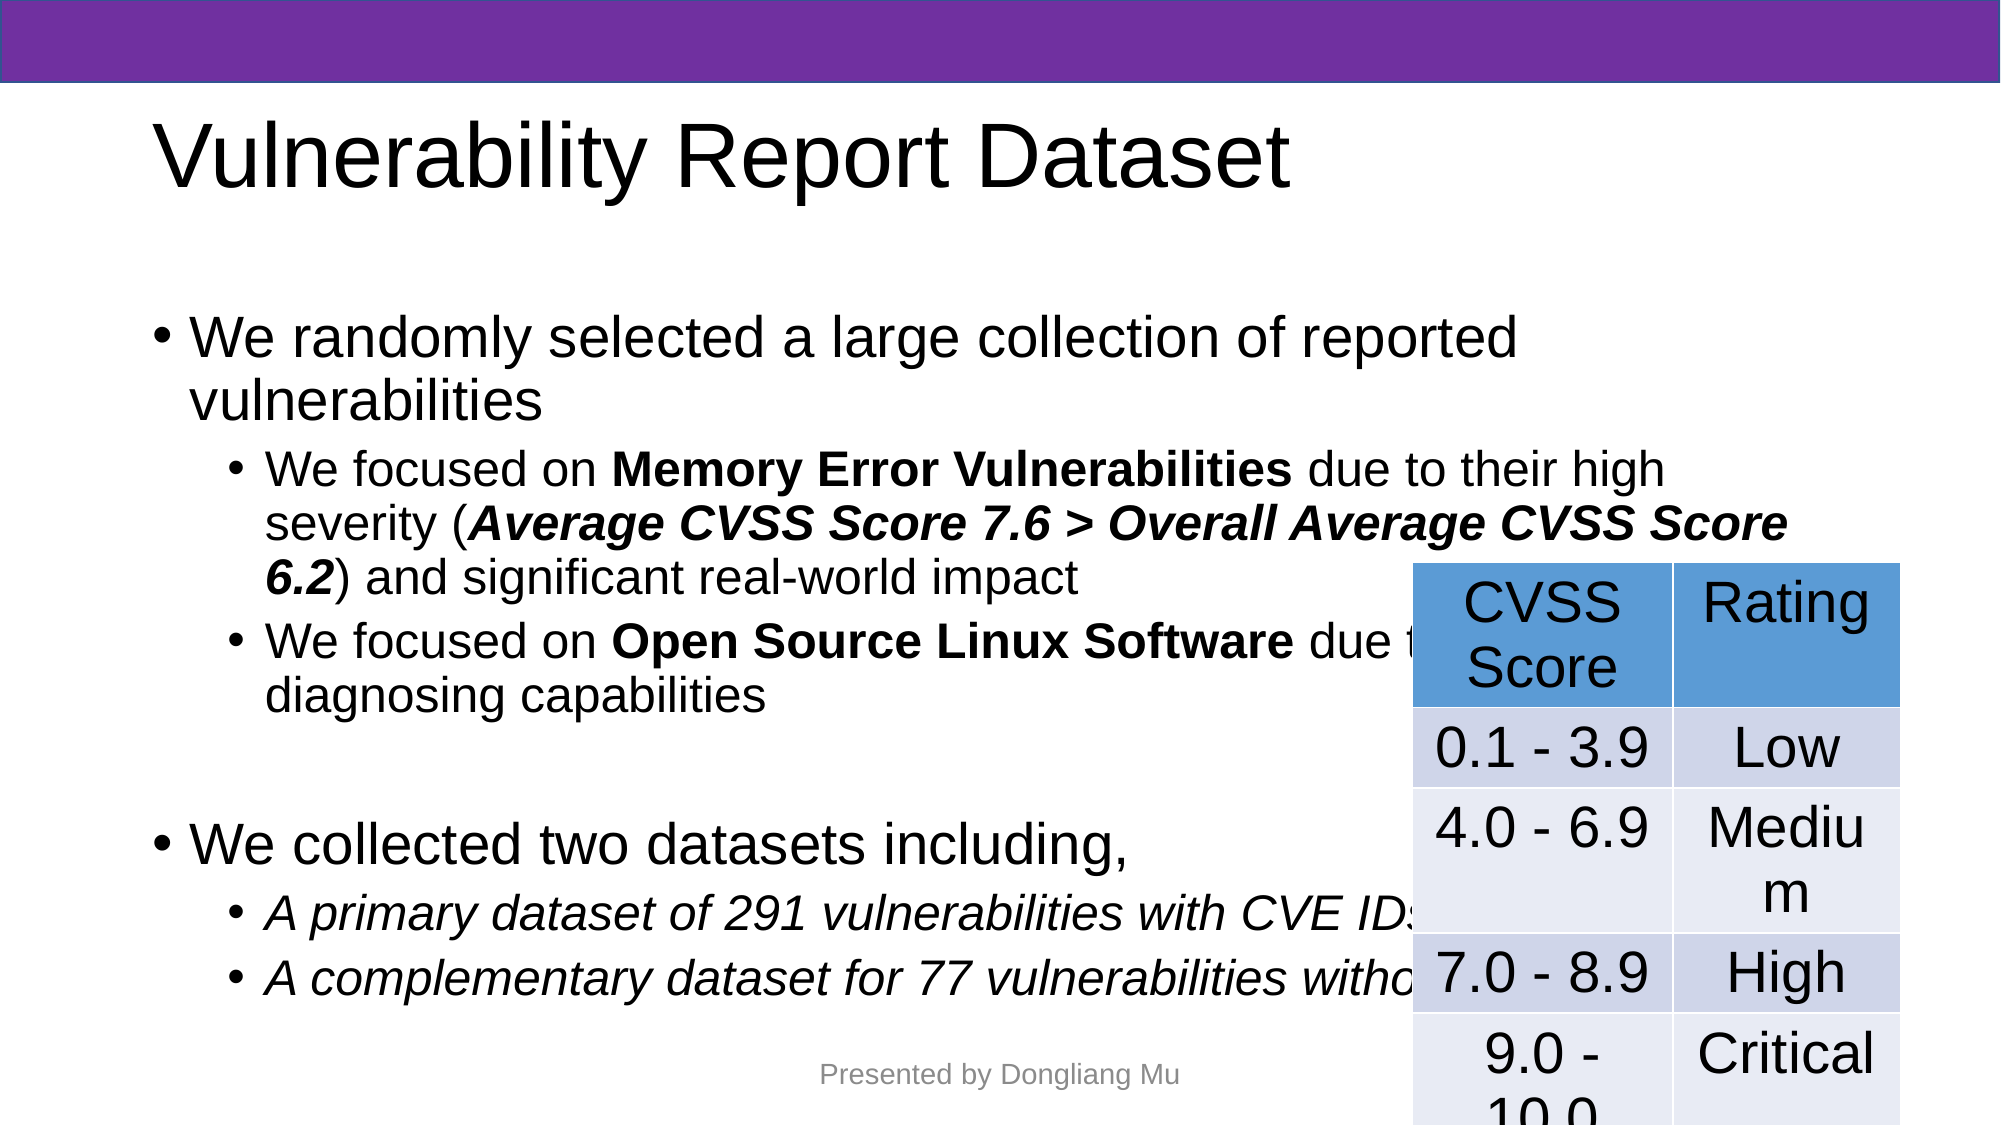

# Vulnerability Report Dataset
We randomly selected a large collection of reported vulnerabilities
We focused on Memory Error Vulnerabilities due to their high severity (Average CVSS Score 7.6 > Overall Average CVSS Score 6.2) and significant real-world impact
We focused on Open Source Linux Software due to debugging and diagnosing capabilities

We collected two datasets including,
A primary dataset of 291 vulnerabilities with CVE IDs
A complementary dataset for 77 vulnerabilities without CVE ID

| CVSS Score | Rating |
| --- | --- |
| 0.1 - 3.9 | Low |
| 4.0 - 6.9 | Medium |
| 7.0 - 8.9 | High |
| 9.0 - 10.0 | Critical |
Presented by Dongliang Mu
16